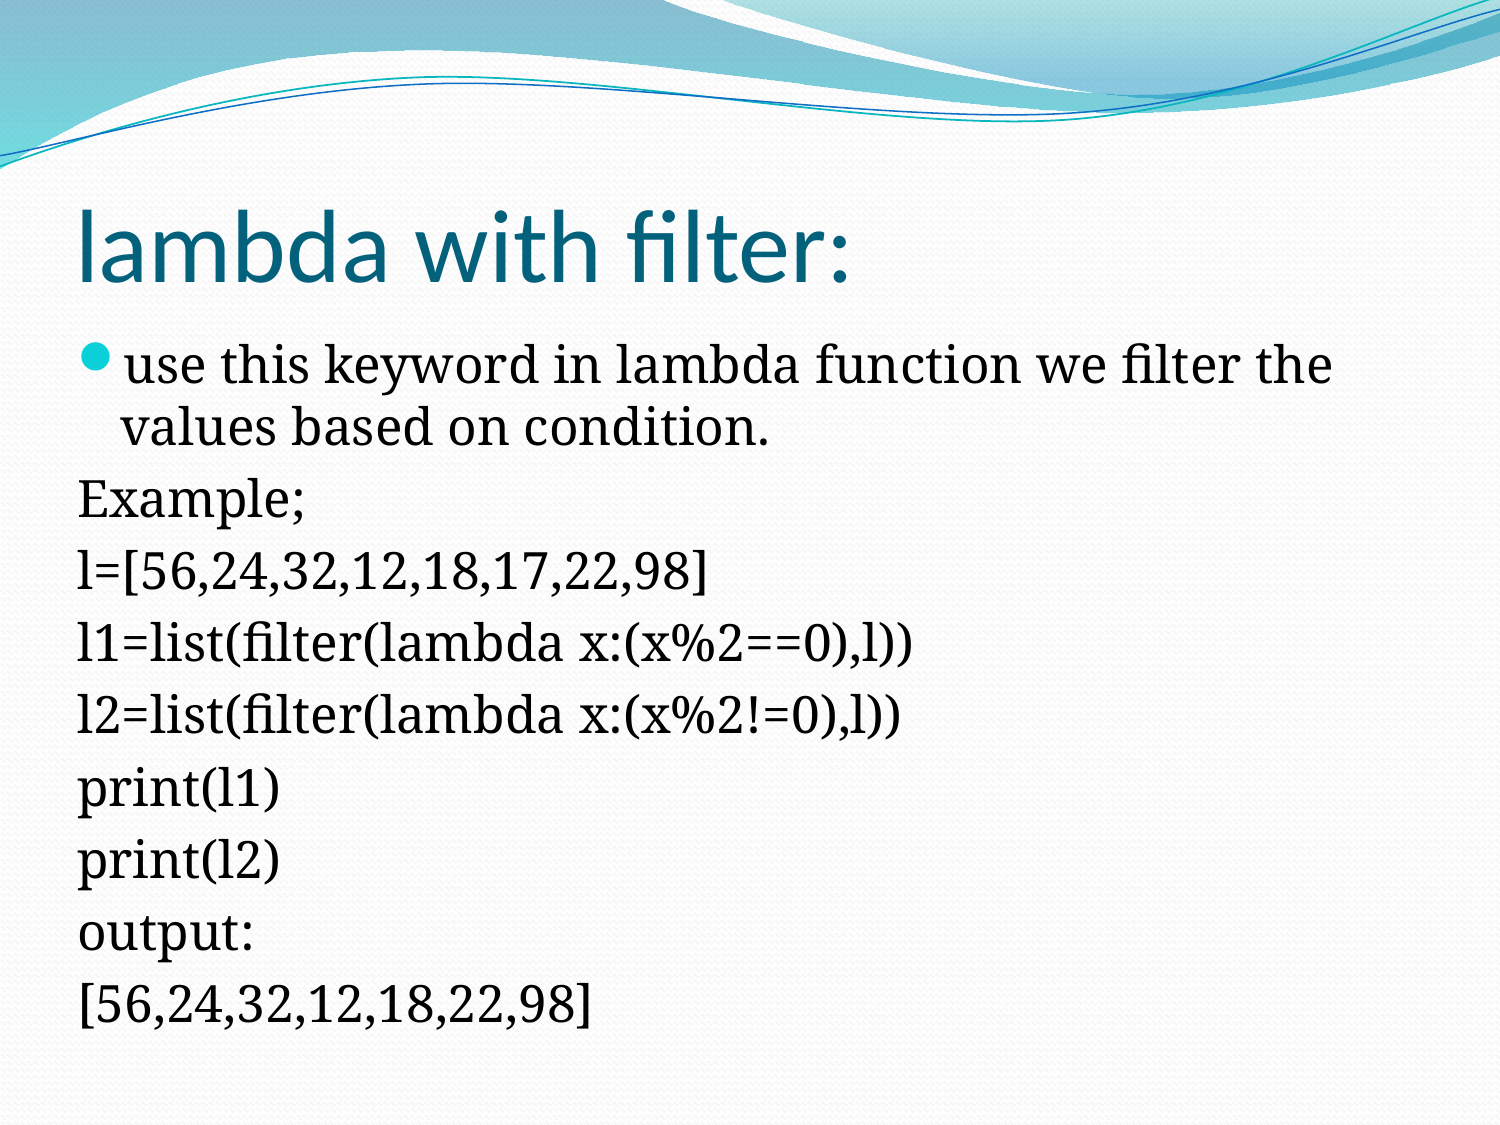

# lambda with filter:
use this keyword in lambda function we filter the values based on condition.
Example;
l=[56,24,32,12,18,17,22,98]
l1=list(filter(lambda x:(x%2==0),l))
l2=list(filter(lambda x:(x%2!=0),l))
print(l1)
print(l2)
output:
[56,24,32,12,18,22,98]